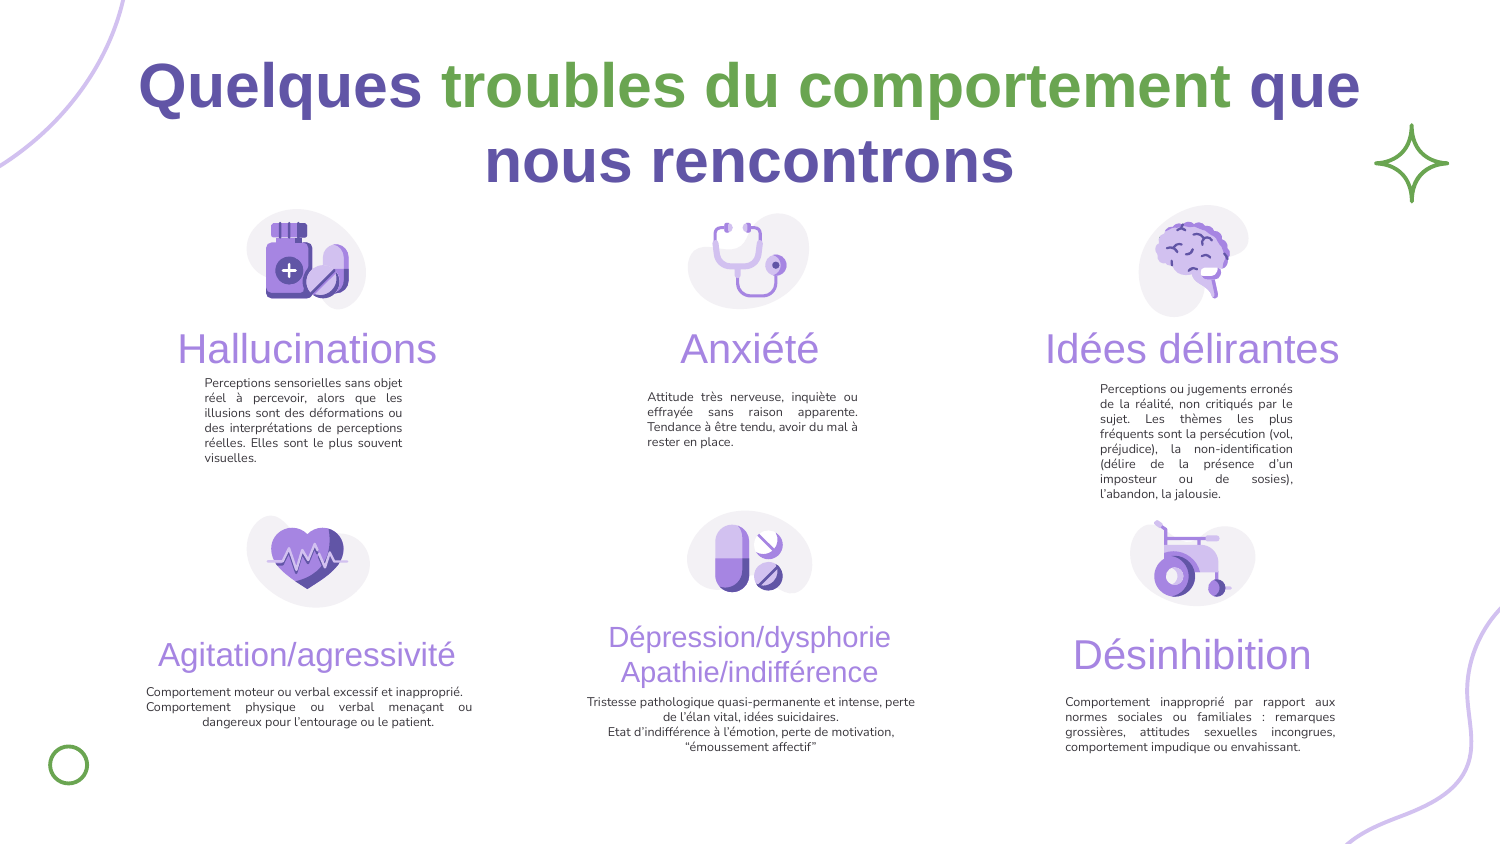

Quelques troubles du comportement que nous rencontrons

# Hallucinations
Anxiété
Idées délirantes
	Attitude très nerveuse, inquiète ou effrayée sans raison apparente. Tendance à être tendu, avoir du mal à rester en place.
	Perceptions sensorielles sans objet réel à percevoir, alors que les illusions sont des déformations ou des interprétations de perceptions réelles. Elles sont le plus souvent visuelles.
	Perceptions ou jugements erronés de la réalité, non critiqués par le sujet. Les thèmes les plus fréquents sont la persécution (vol, préjudice), la non-identification (délire de la présence d’un imposteur ou de sosies), l’abandon, la jalousie.

Agitation/agressivité
Dépression/dysphorie
Apathie/indifférence
Désinhibition
Tristesse pathologique quasi-permanente et intense, perte de l’élan vital, idées suicidaires.
Etat d’indifférence à l’émotion, perte de motivation, “émoussement affectif”
	Comportement inapproprié par rapport aux normes sociales ou familiales : remarques grossières, attitudes sexuelles incongrues, comportement impudique ou envahissant.
Comportement moteur ou verbal excessif et inapproprié.
Comportement physique ou verbal menaçant ou dangereux pour l’entourage ou le patient.